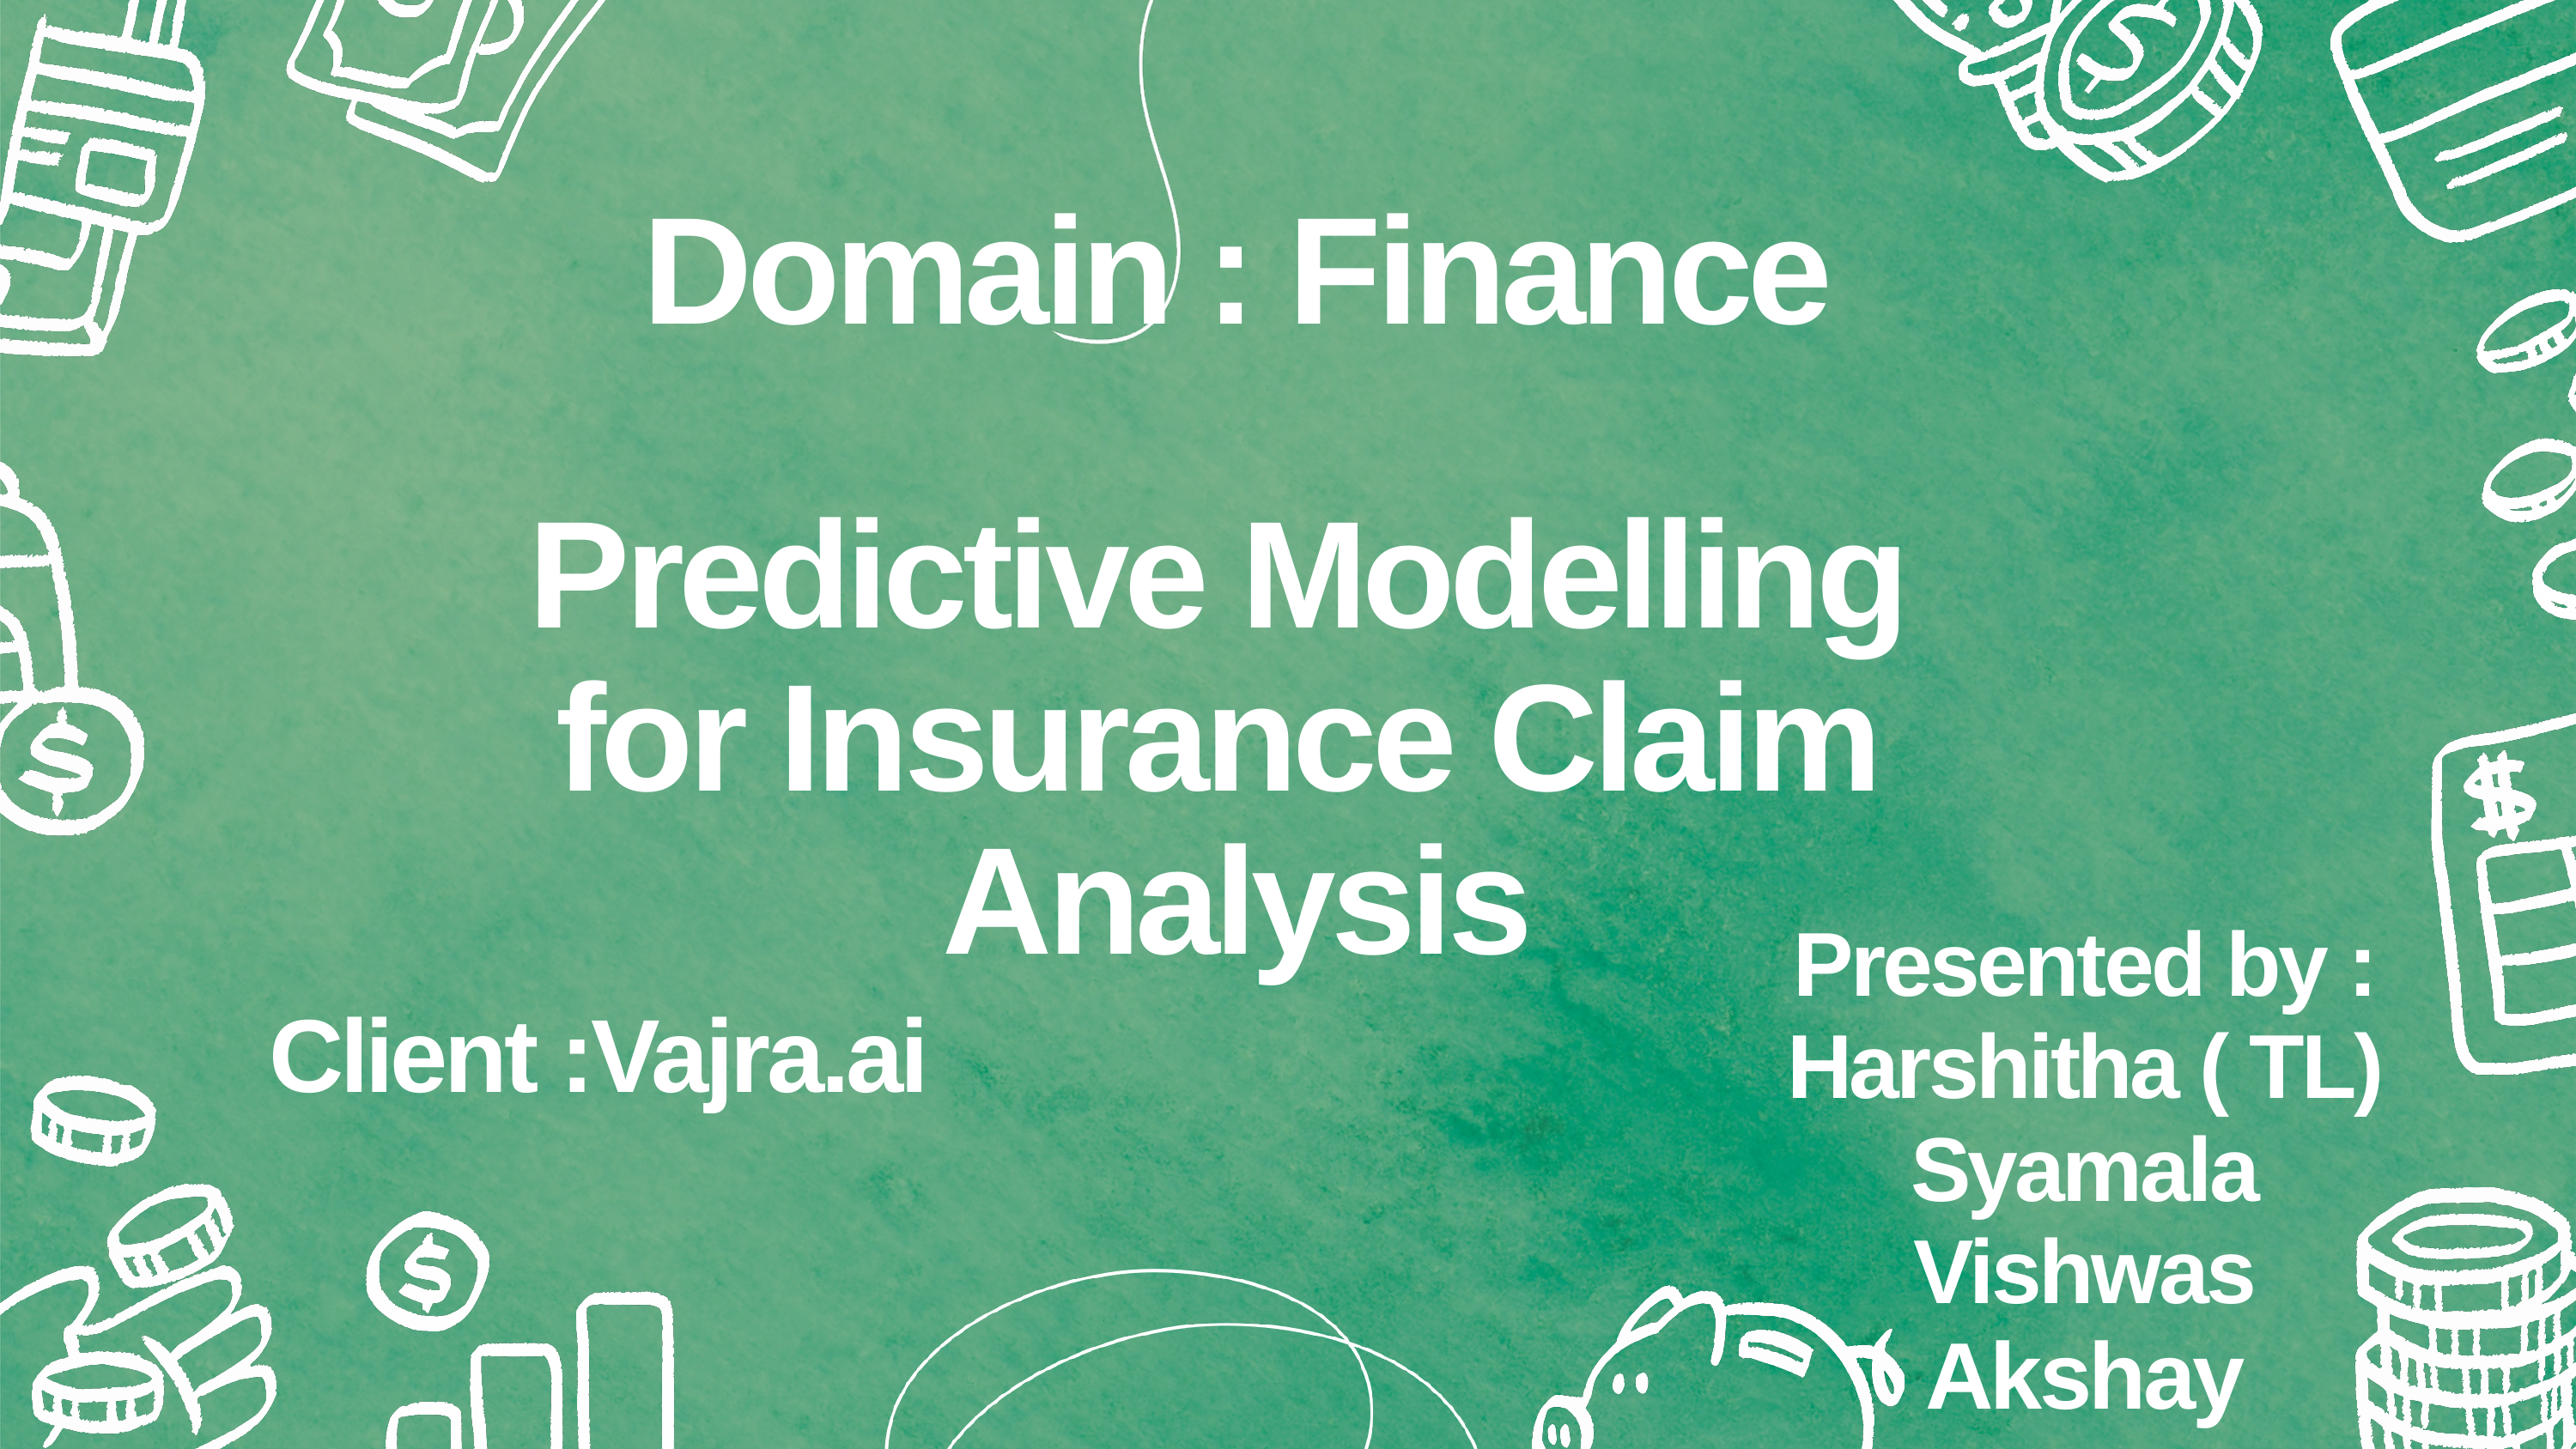

Domain : Finance

Predictive Modelling
for Insurance Claim
Analysis

Presented by :
Harshitha ( TL)
Syamala
Vishwas
Akshay

Client :Vajra.ai